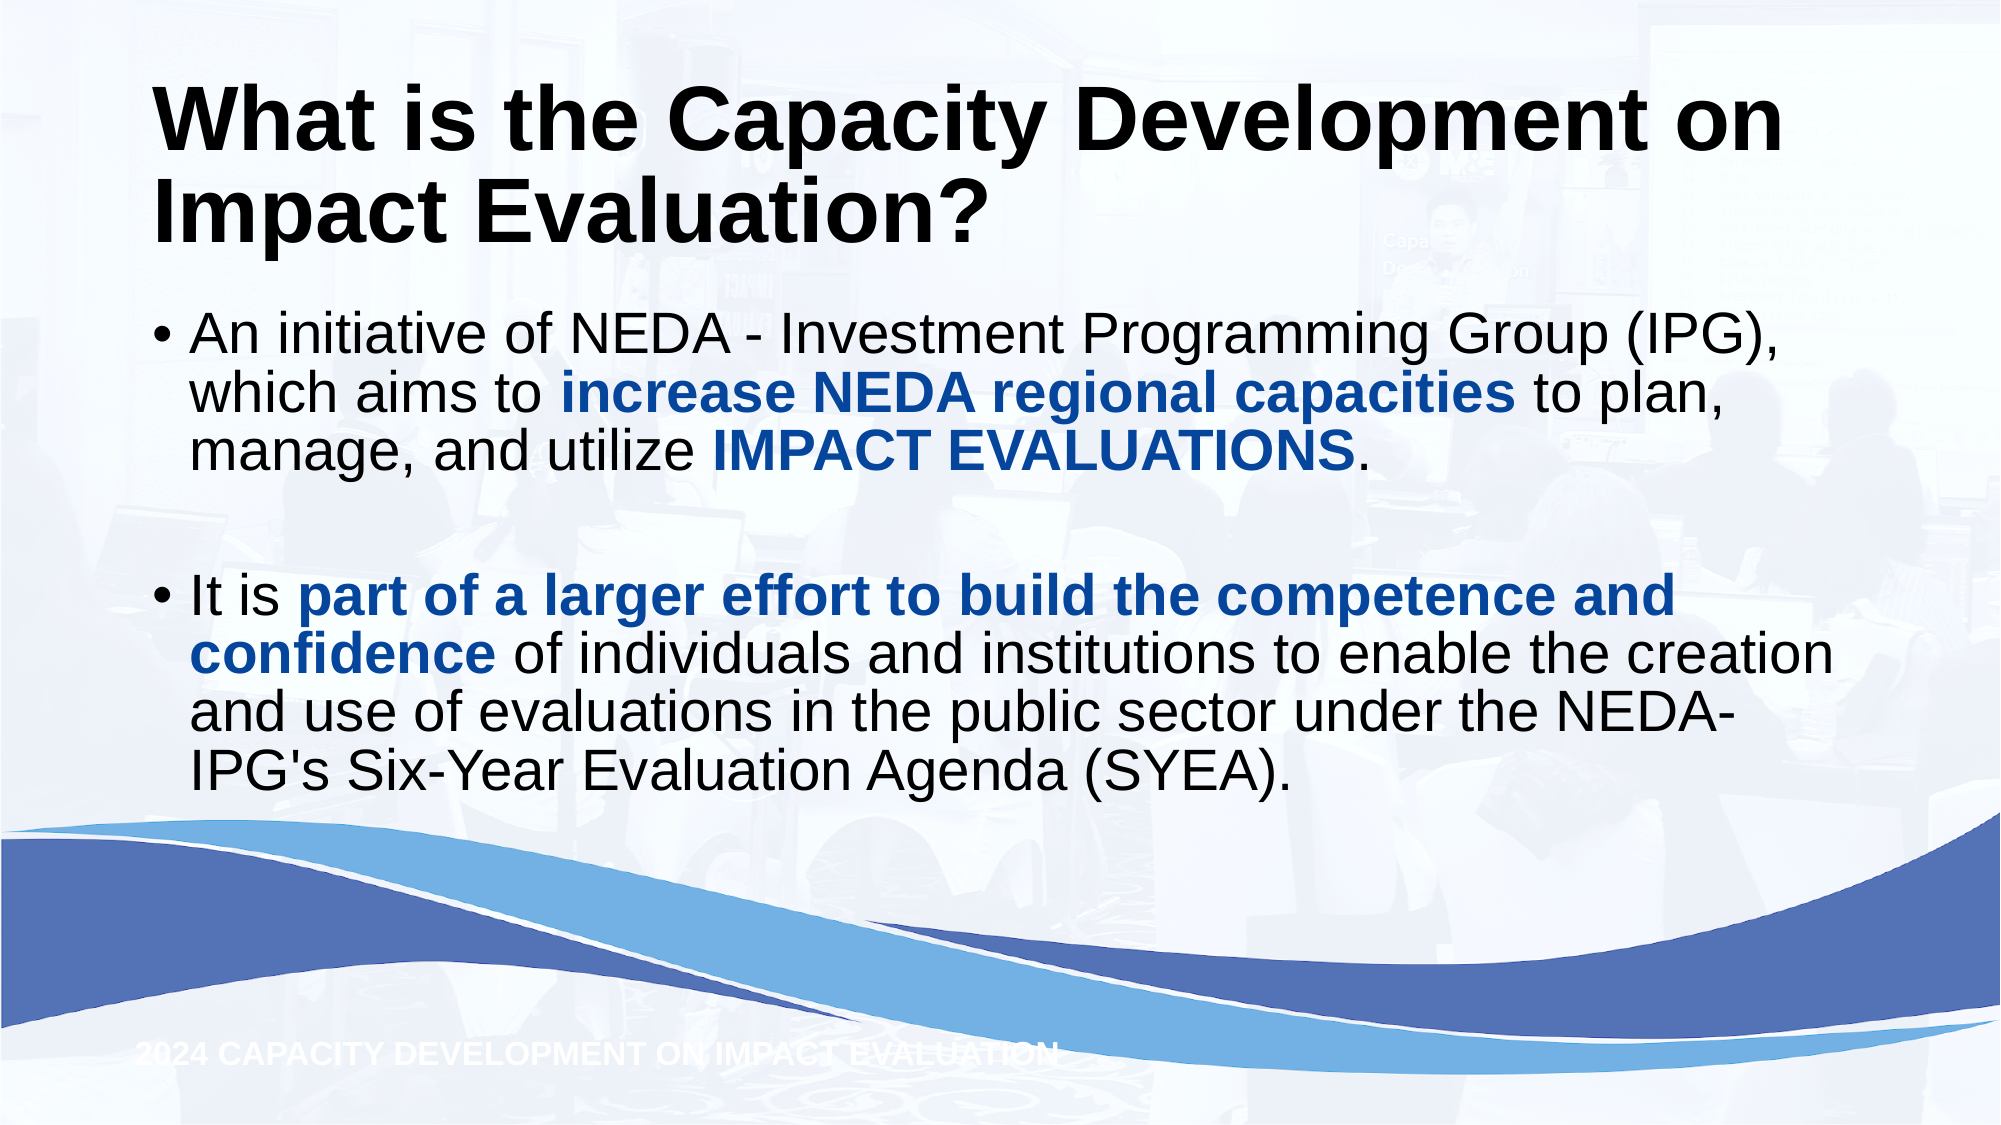

# What is the Capacity Development on Impact Evaluation?
An initiative of NEDA - Investment Programming Group (IPG),  which aims to increase NEDA regional capacities to plan, manage, and utilize IMPACT EVALUATIONS.
It is part of a larger effort to build the competence and confidence of individuals and institutions to enable the creation and use of evaluations in the public sector under the NEDA-IPG's Six-Year Evaluation Agenda (SYEA).